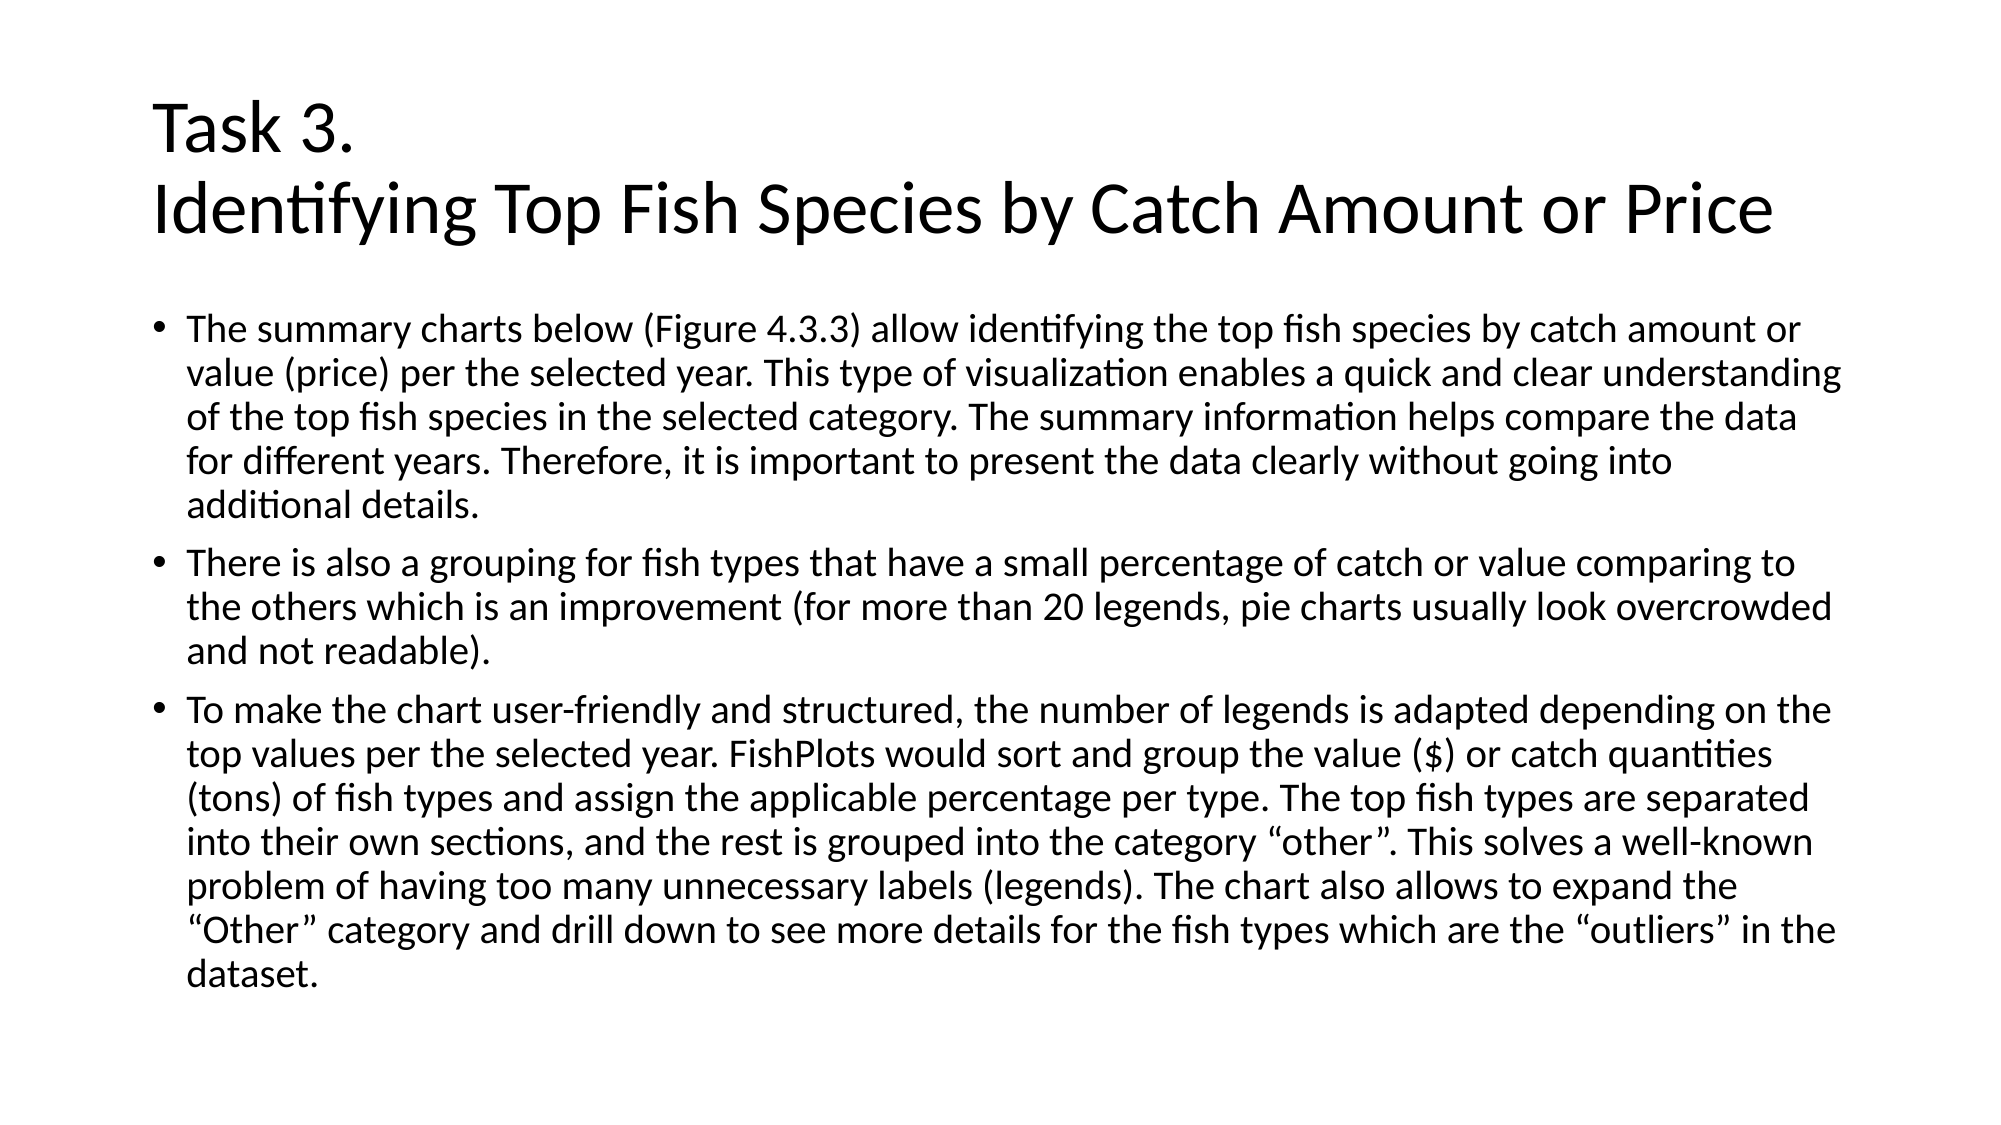

# Task 3. Identifying Top Fish Species by Catch Amount or Price
The summary charts below (Figure 4.3.3) allow identifying the top fish species by catch amount or value (price) per the selected year. This type of visualization enables a quick and clear understanding of the top fish species in the selected category. The summary information helps compare the data for different years. Therefore, it is important to present the data clearly without going into additional details.
There is also a grouping for fish types that have a small percentage of catch or value comparing to the others which is an improvement (for more than 20 legends, pie charts usually look overcrowded and not readable).
To make the chart user-friendly and structured, the number of legends is adapted depending on the top values per the selected year. FishPlots would sort and group the value ($) or catch quantities (tons) of fish types and assign the applicable percentage per type. The top fish types are separated into their own sections, and the rest is grouped into the category “other”. This solves a well-known problem of having too many unnecessary labels (legends). The chart also allows to expand the “Other” category and drill down to see more details for the fish types which are the “outliers” in the dataset.